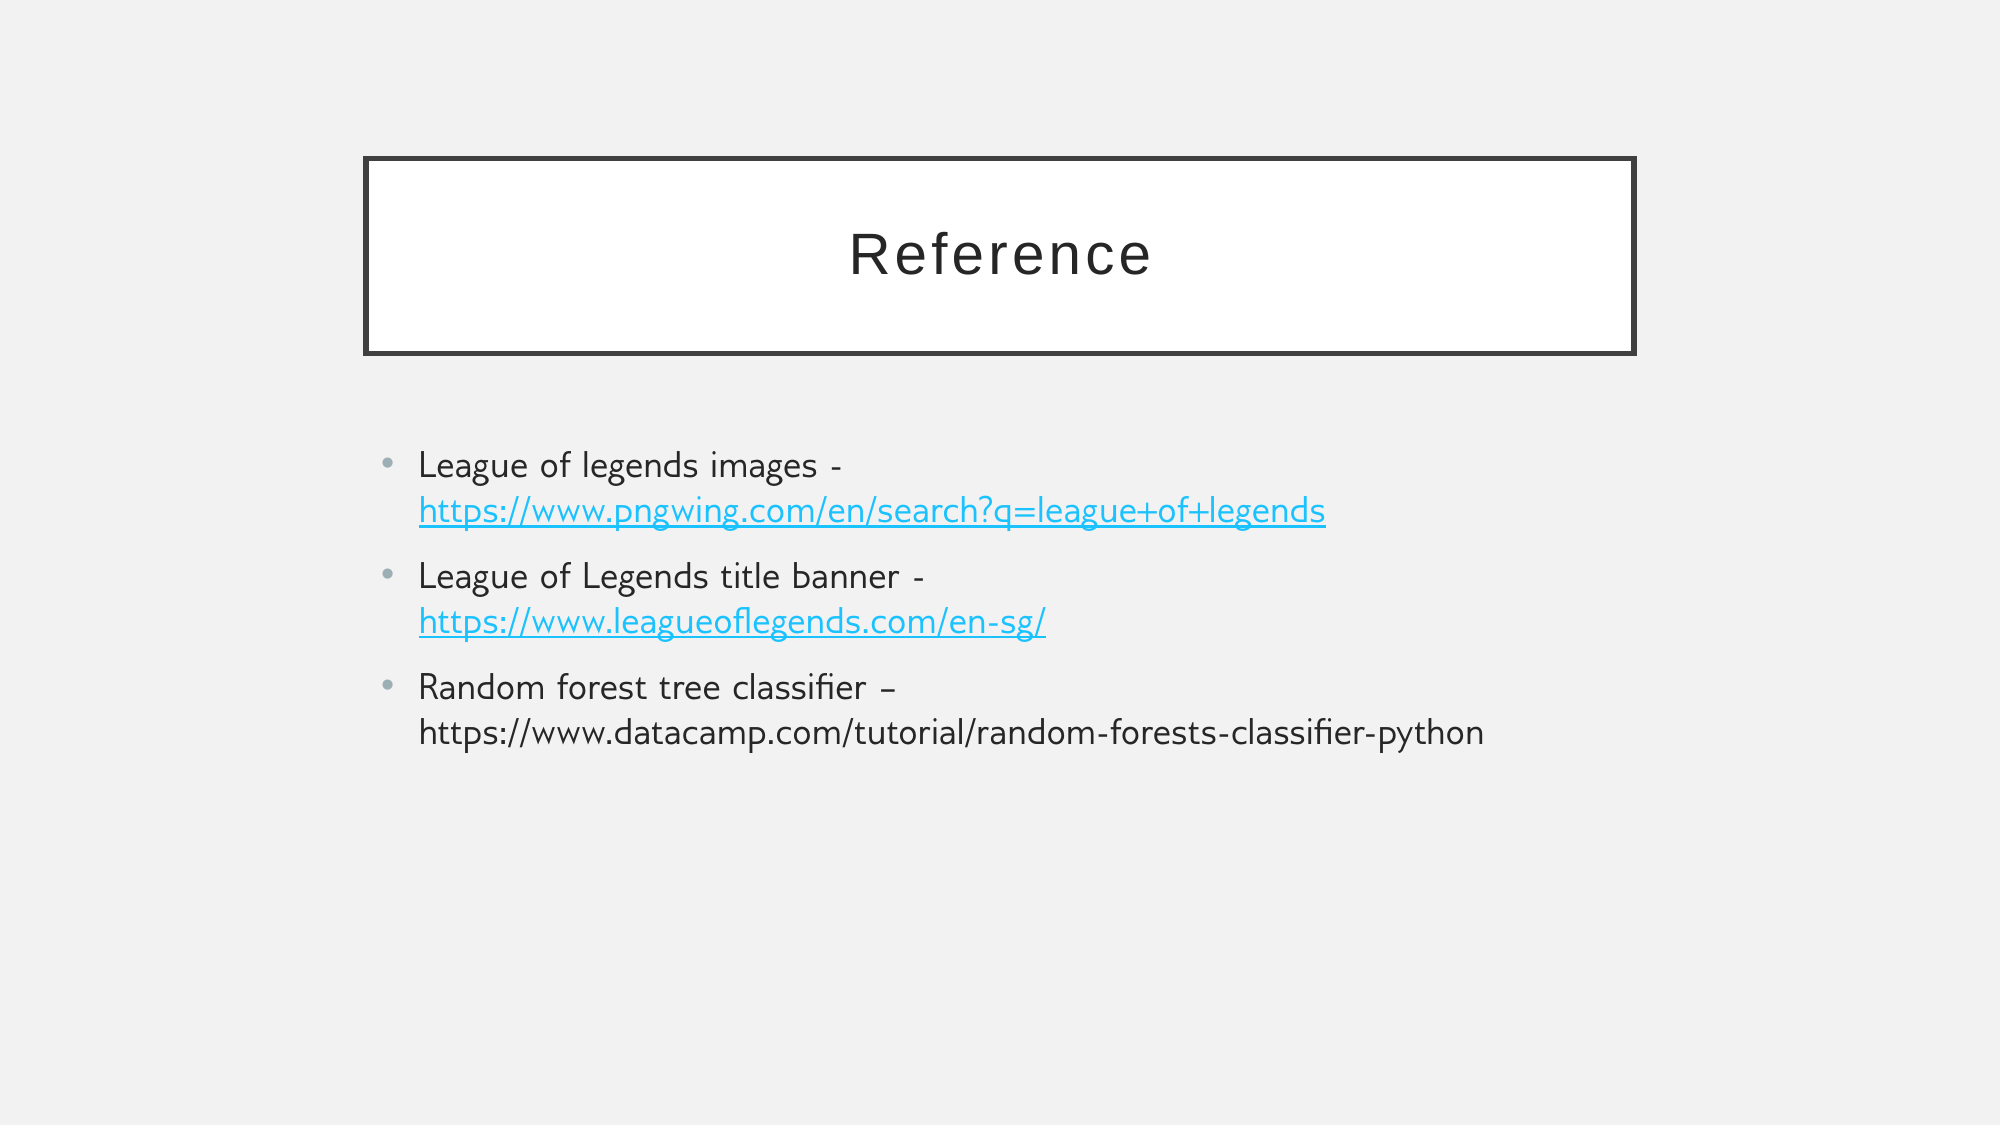

# Reference
League of legends images - https://www.pngwing.com/en/search?q=league+of+legends
League of Legends title banner -
https://www.leagueoflegends.com/en-sg/
Random forest tree classifier –
https://www.datacamp.com/tutorial/random-forests-classifier-python